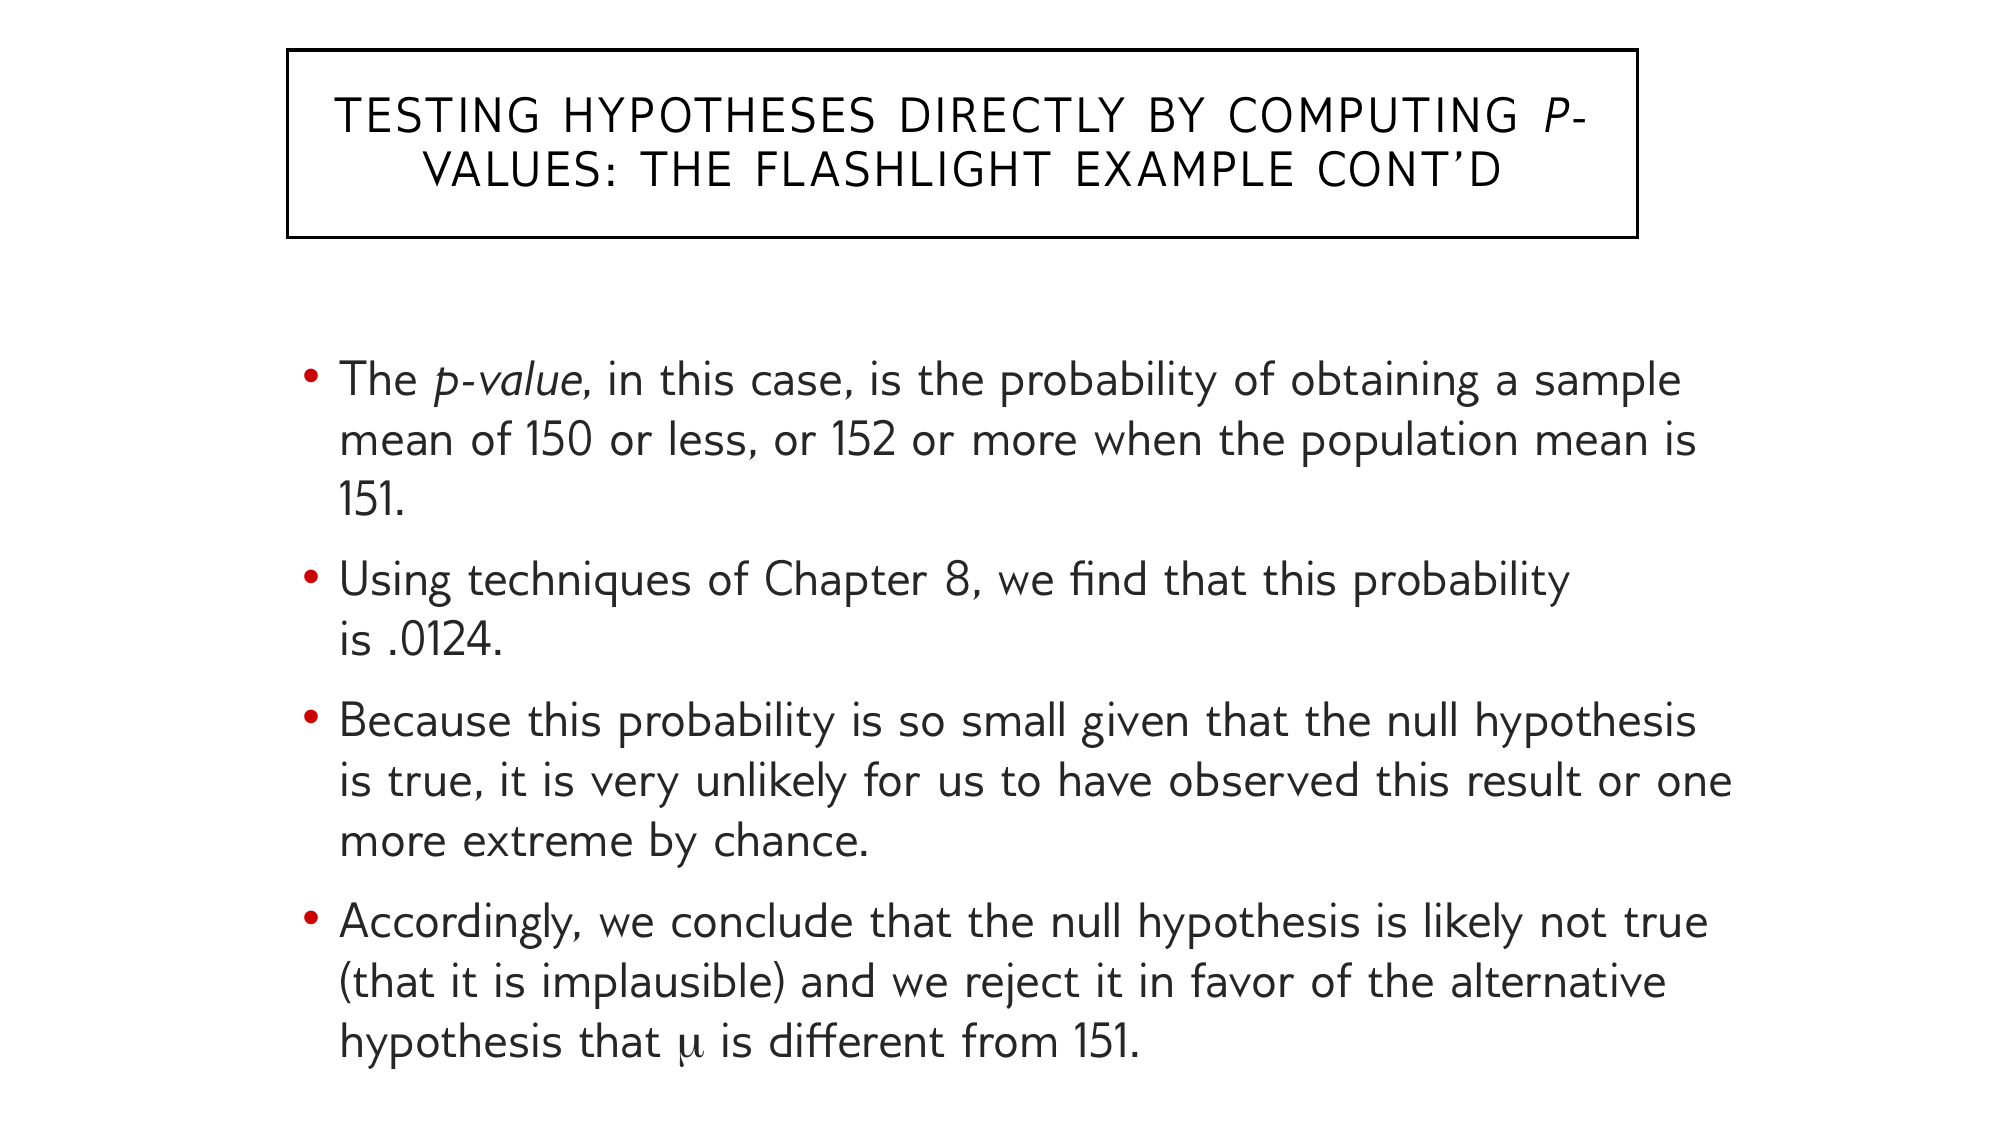

Testing Hypotheses Directly by Computing p-Values: The Flashlight Example Cont’d
The p-value, in this case, is the probability of obtaining a sample mean of 150 or less, or 152 or more when the population mean is 151.
Using techniques of Chapter 8, we find that this probability is .0124.
Because this probability is so small given that the null hypothesis is true, it is very unlikely for us to have observed this result or one more extreme by chance.
Accordingly, we conclude that the null hypothesis is likely not true (that it is implausible) and we reject it in favor of the alternative hypothesis that μ is different from 151.

278